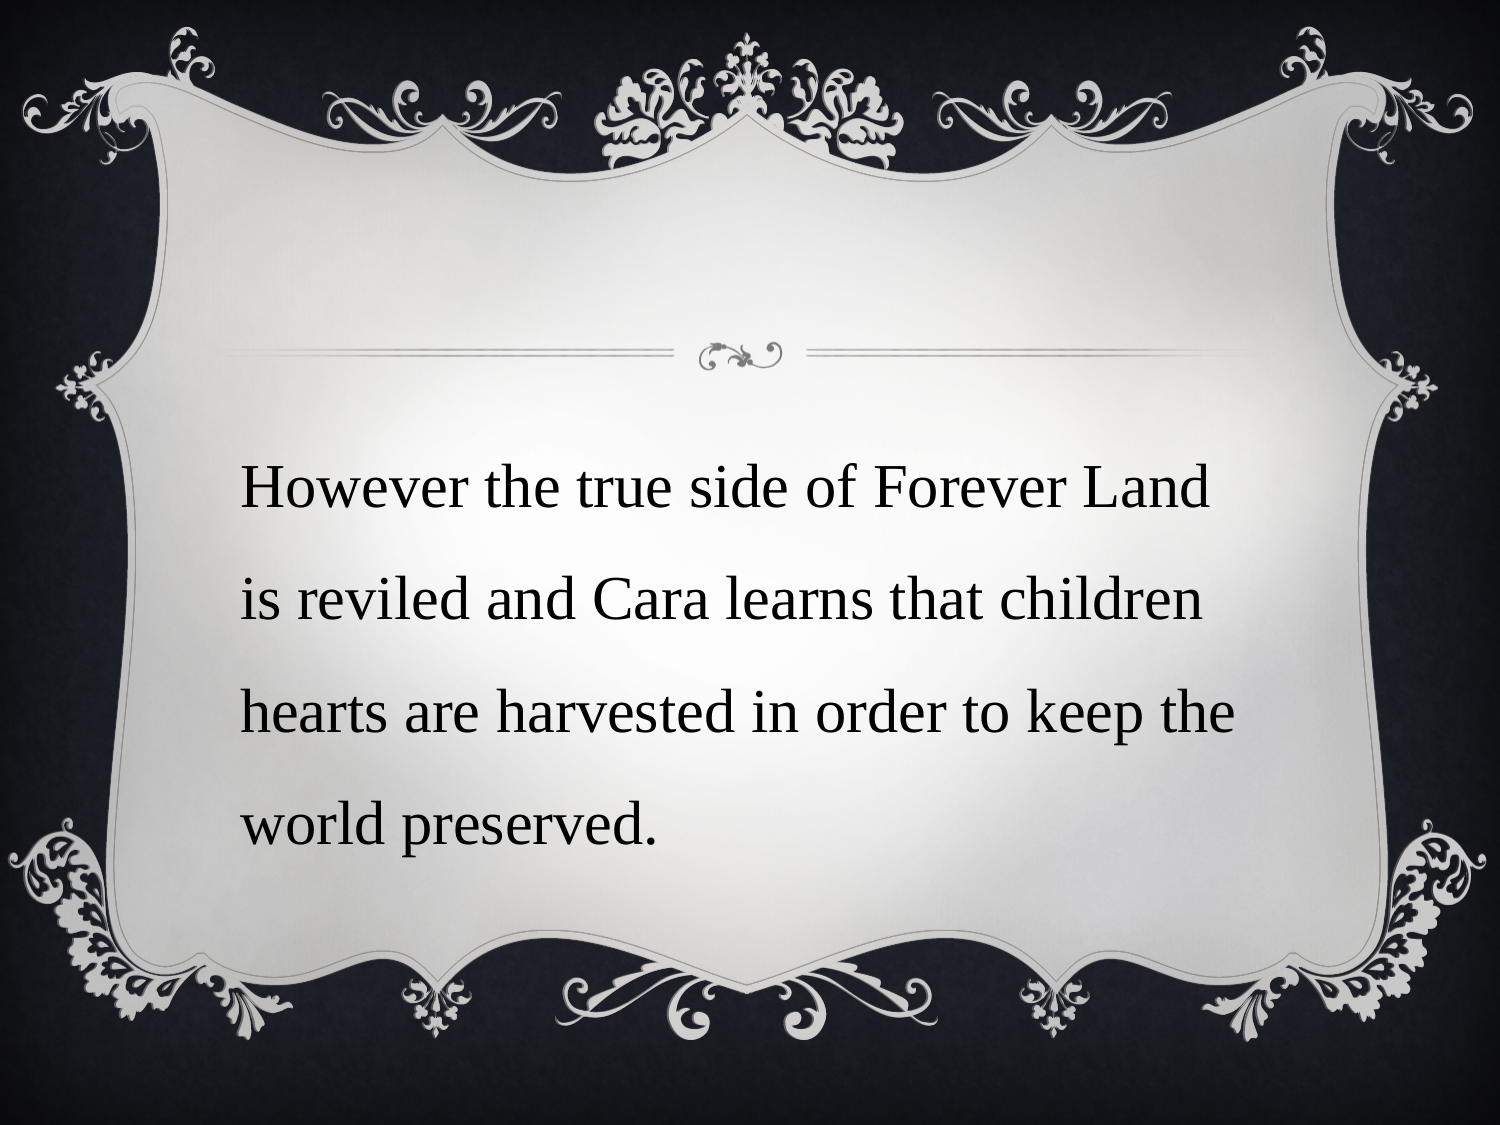

#
However the true side of Forever Land is reviled and Cara learns that children hearts are harvested in order to keep the world preserved.